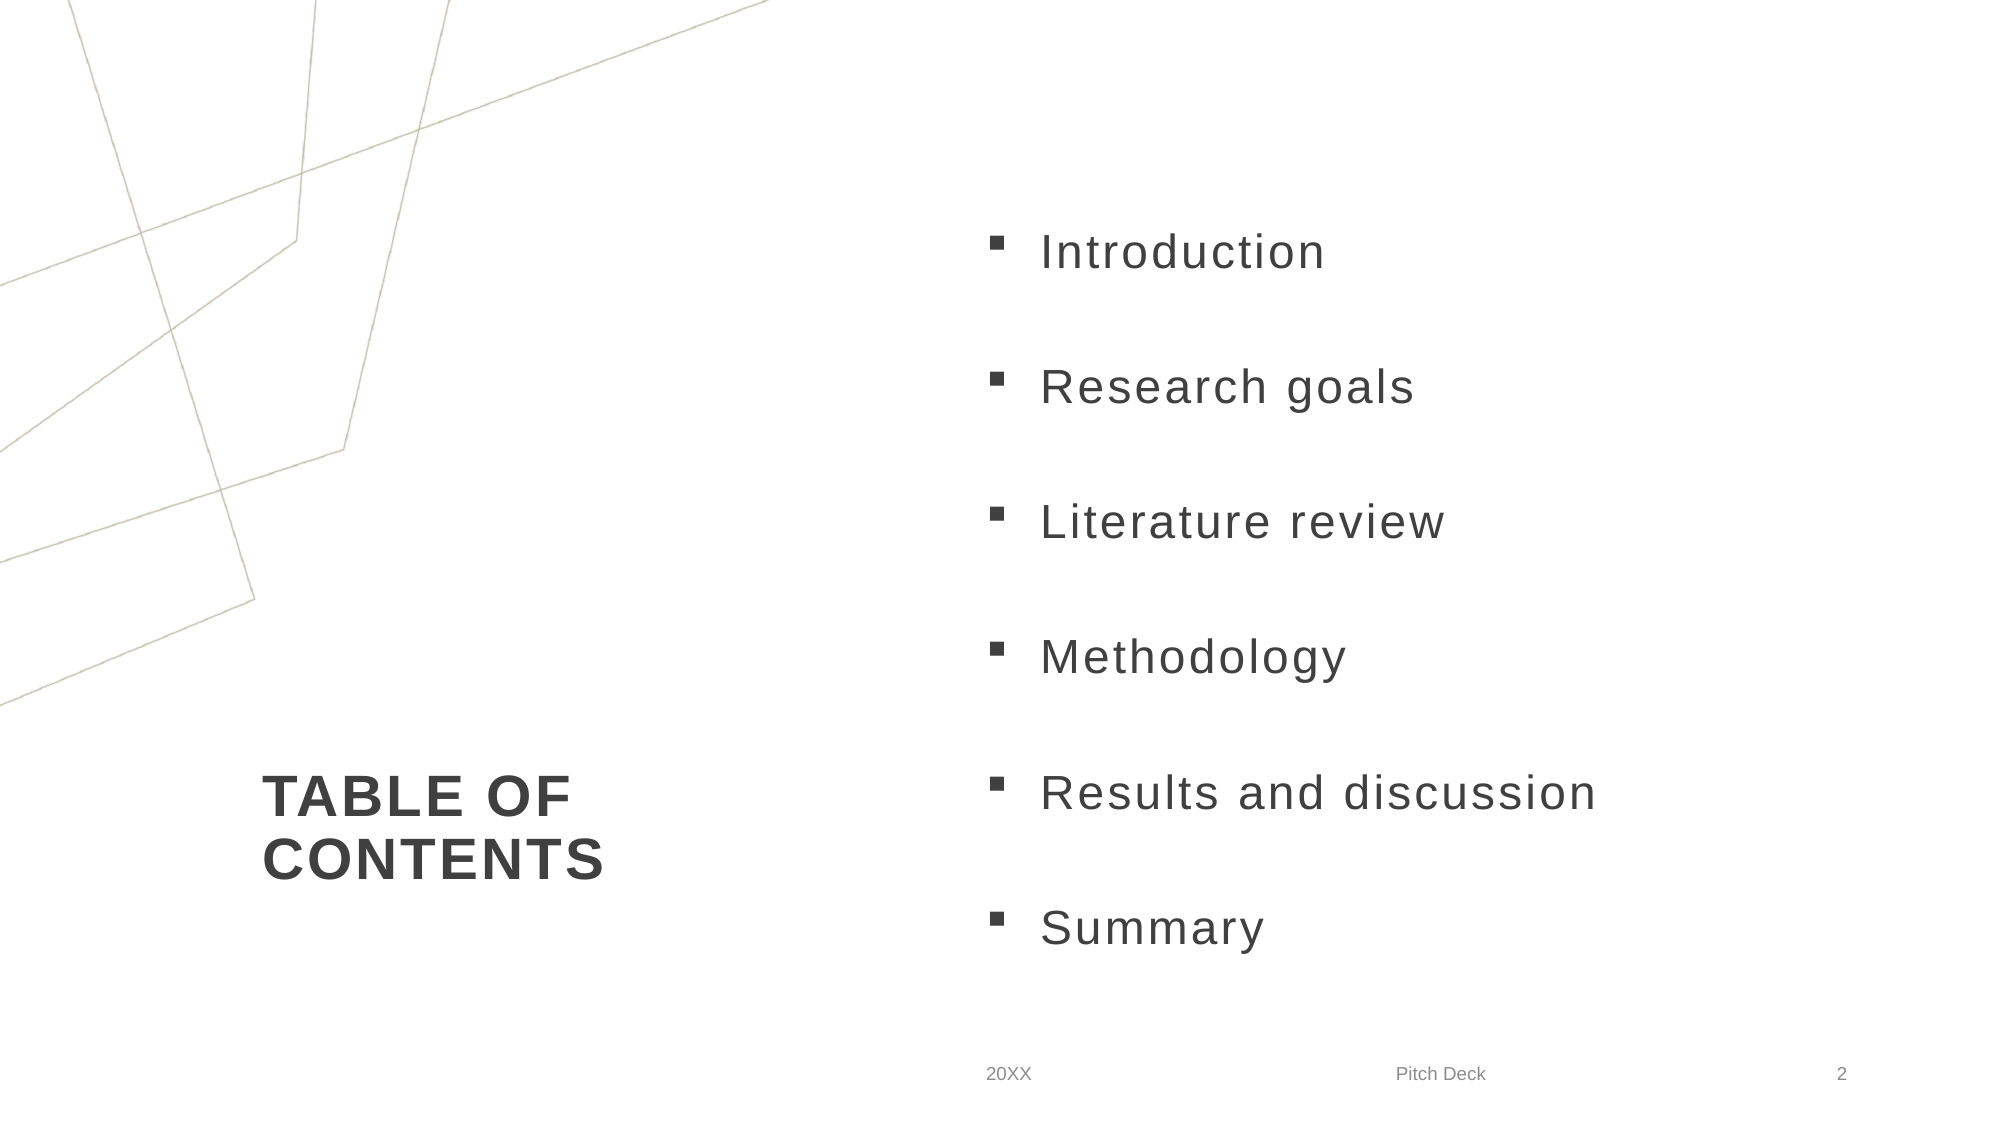

Introduction
Research goals
Literature review
Methodology
Results and discussion
Summary
# Table of contents
20XX
Pitch Deck
2